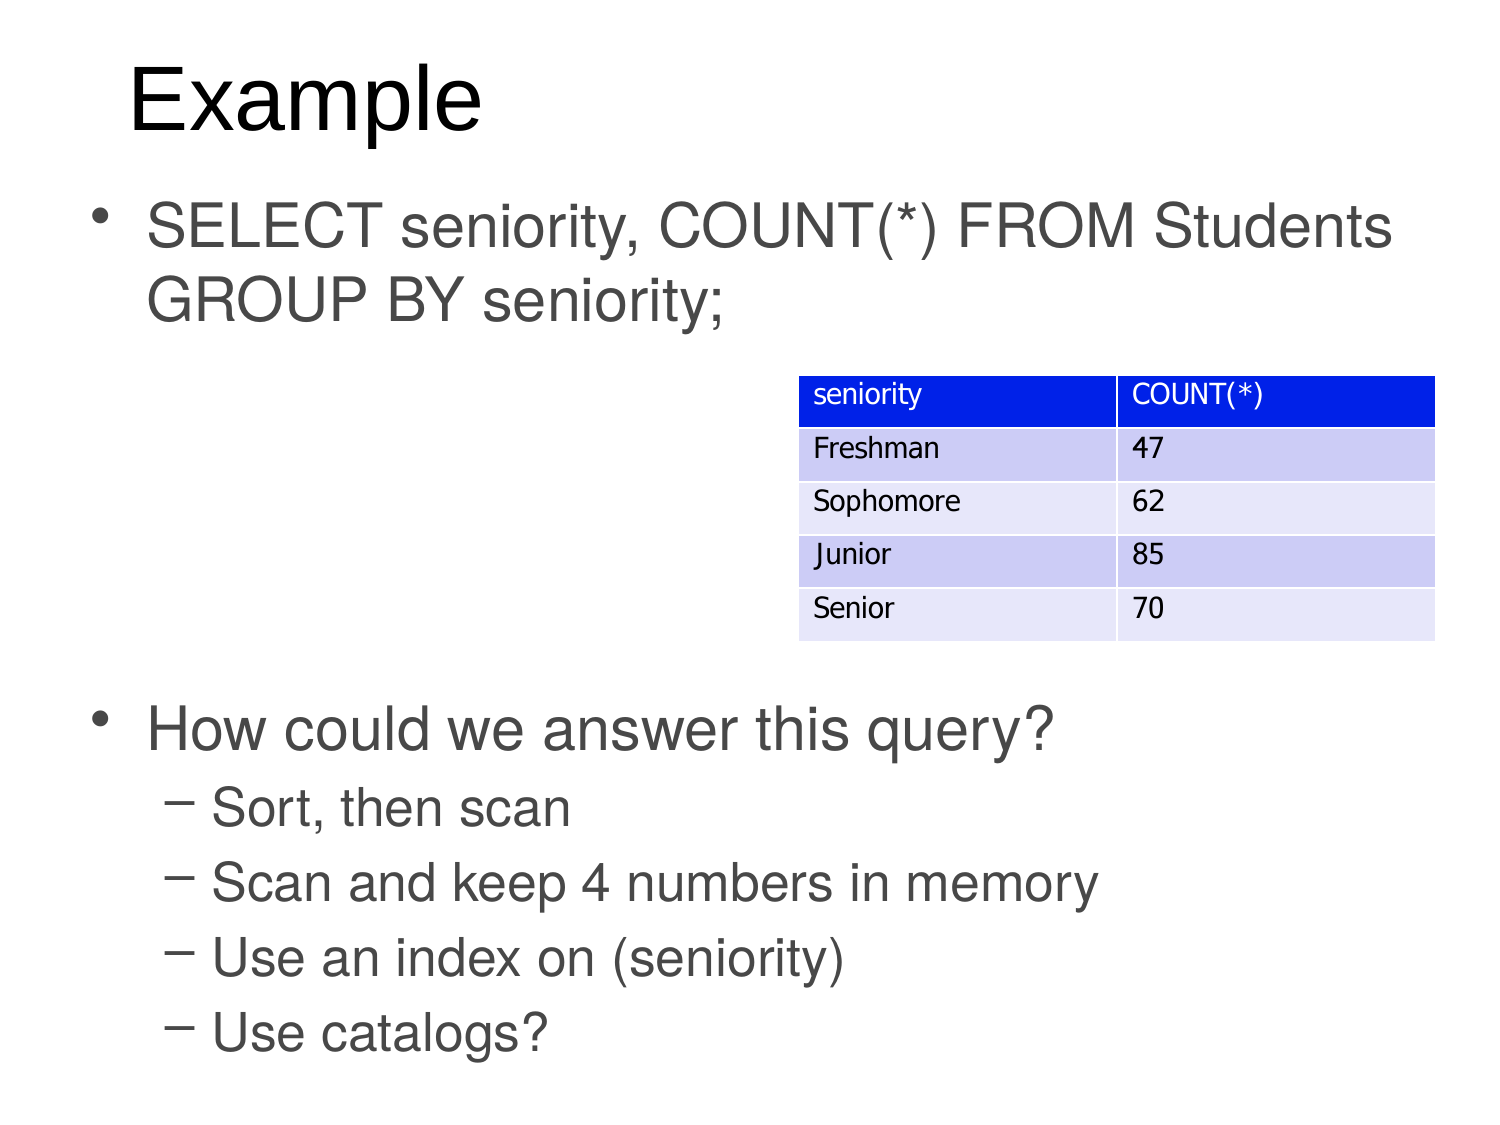

# Example
SELECT seniority, COUNT(*) FROM Students
GROUP BY seniority;

How could we answer this query?
Sort, then scan
Scan and keep 4 numbers in memory
Use an index on (seniority)
Use catalogs?
| seniority | COUNT(\*) |
| --- | --- |
| Freshman | 47 |
| Sophomore | 62 |
| Junior | 85 |
| Senior | 70 |